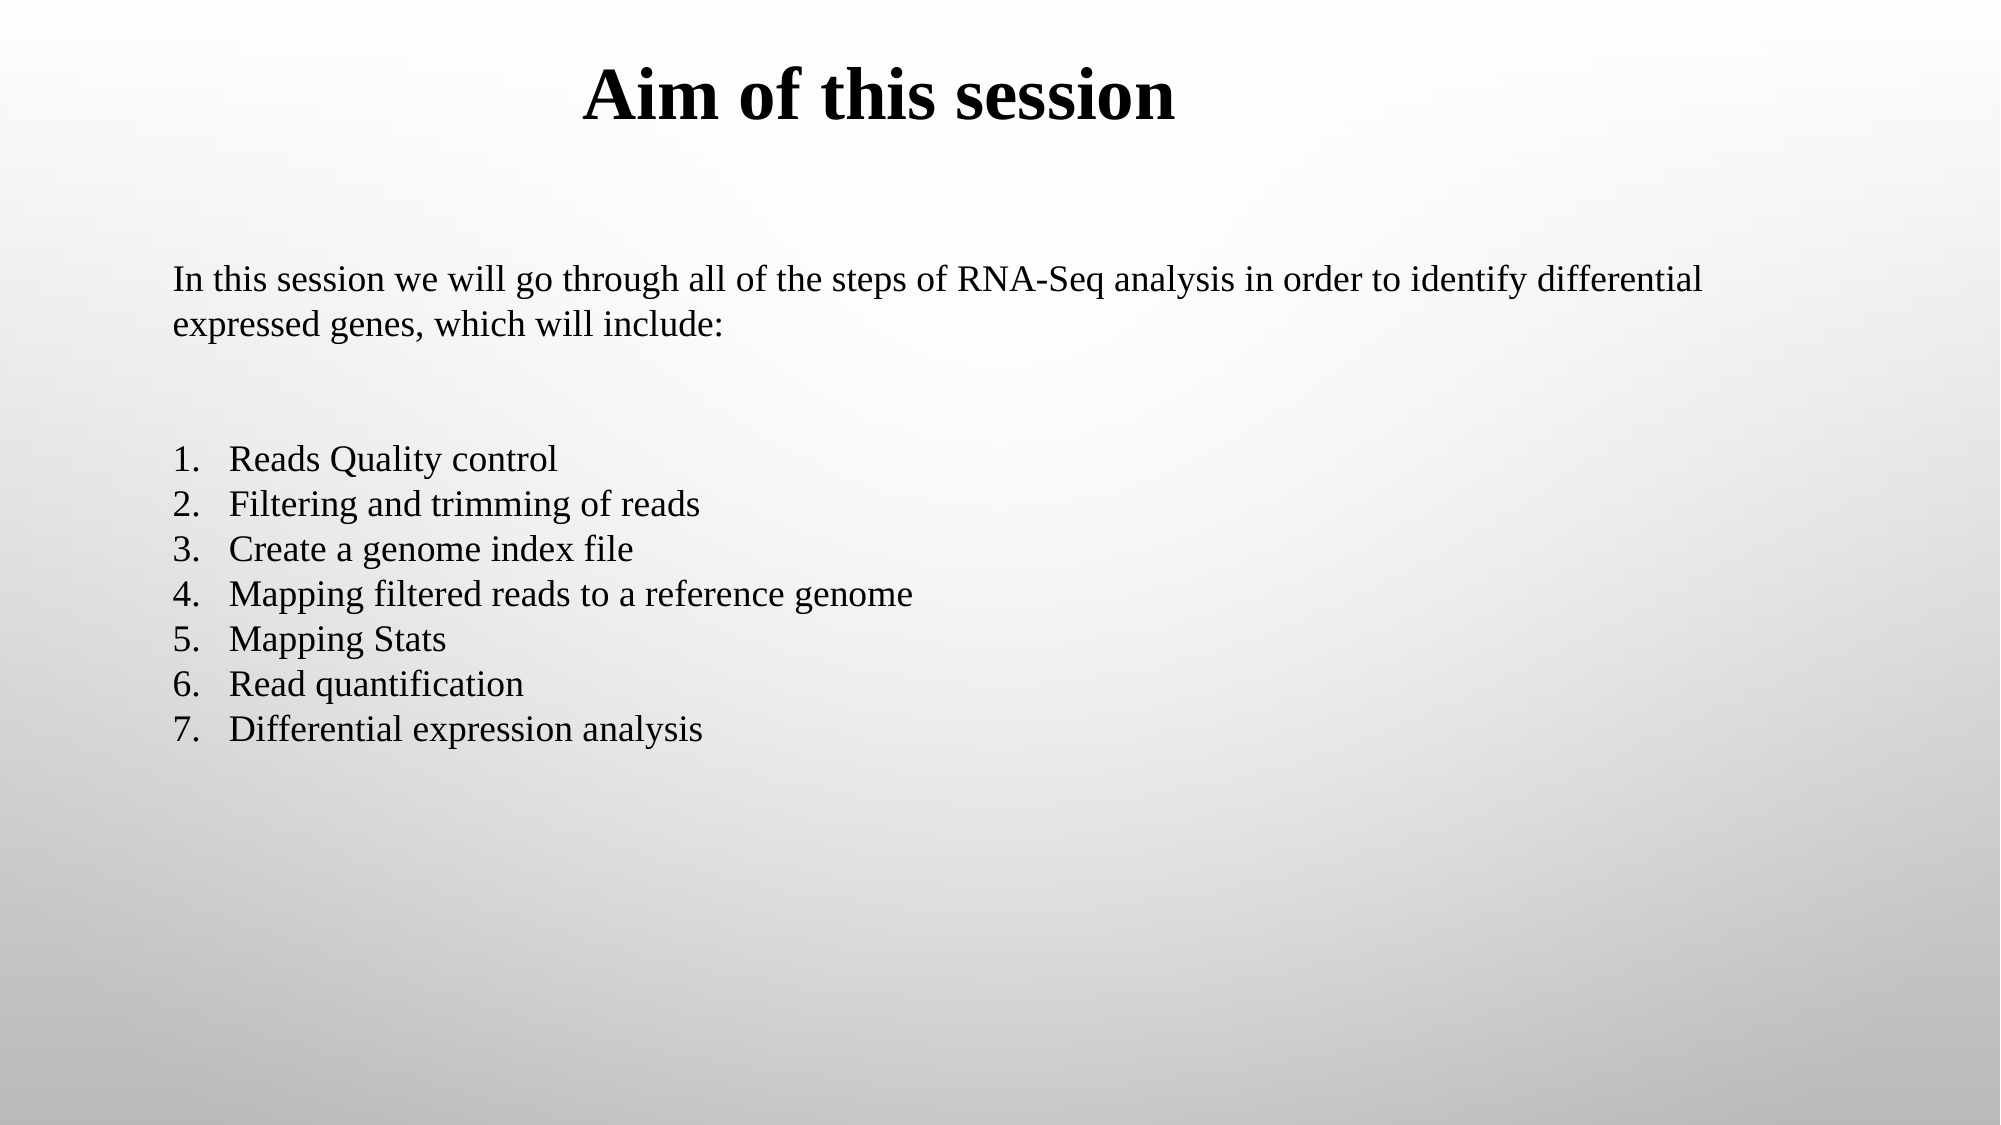

Aim of this session
In this session we will go through all of the steps of RNA-Seq analysis in order to identify differential expressed genes, which will include:

Reads Quality control
Filtering and trimming of reads
Create a genome index file
Mapping filtered reads to a reference genome
Mapping Stats
Read quantification
Differential expression analysis